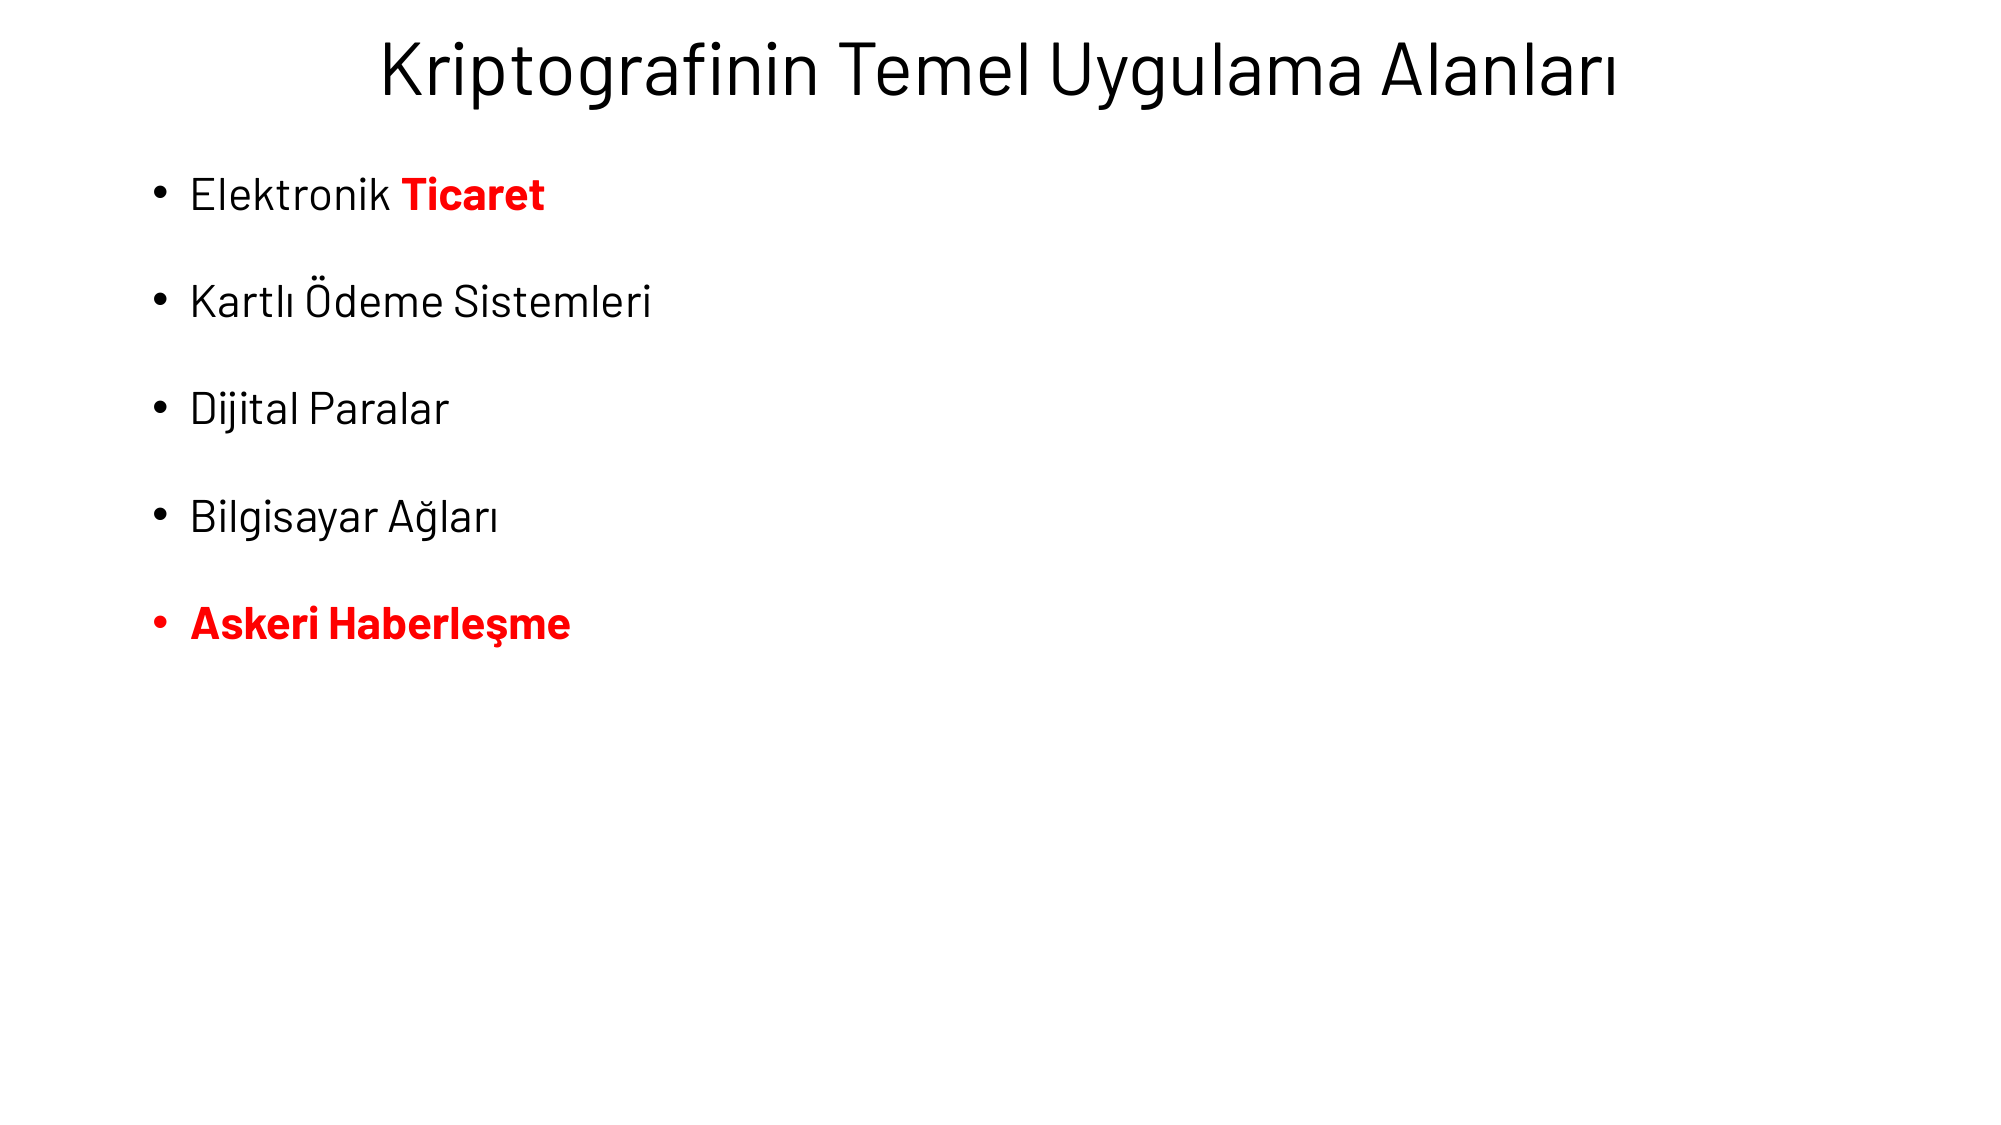

# Kriptografinin Temel Uygulama Alanları
Elektronik Ticaret
Kartlı Ödeme Sistemleri
Dijital Paralar
Bilgisayar Ağları
Askeri Haberleşme